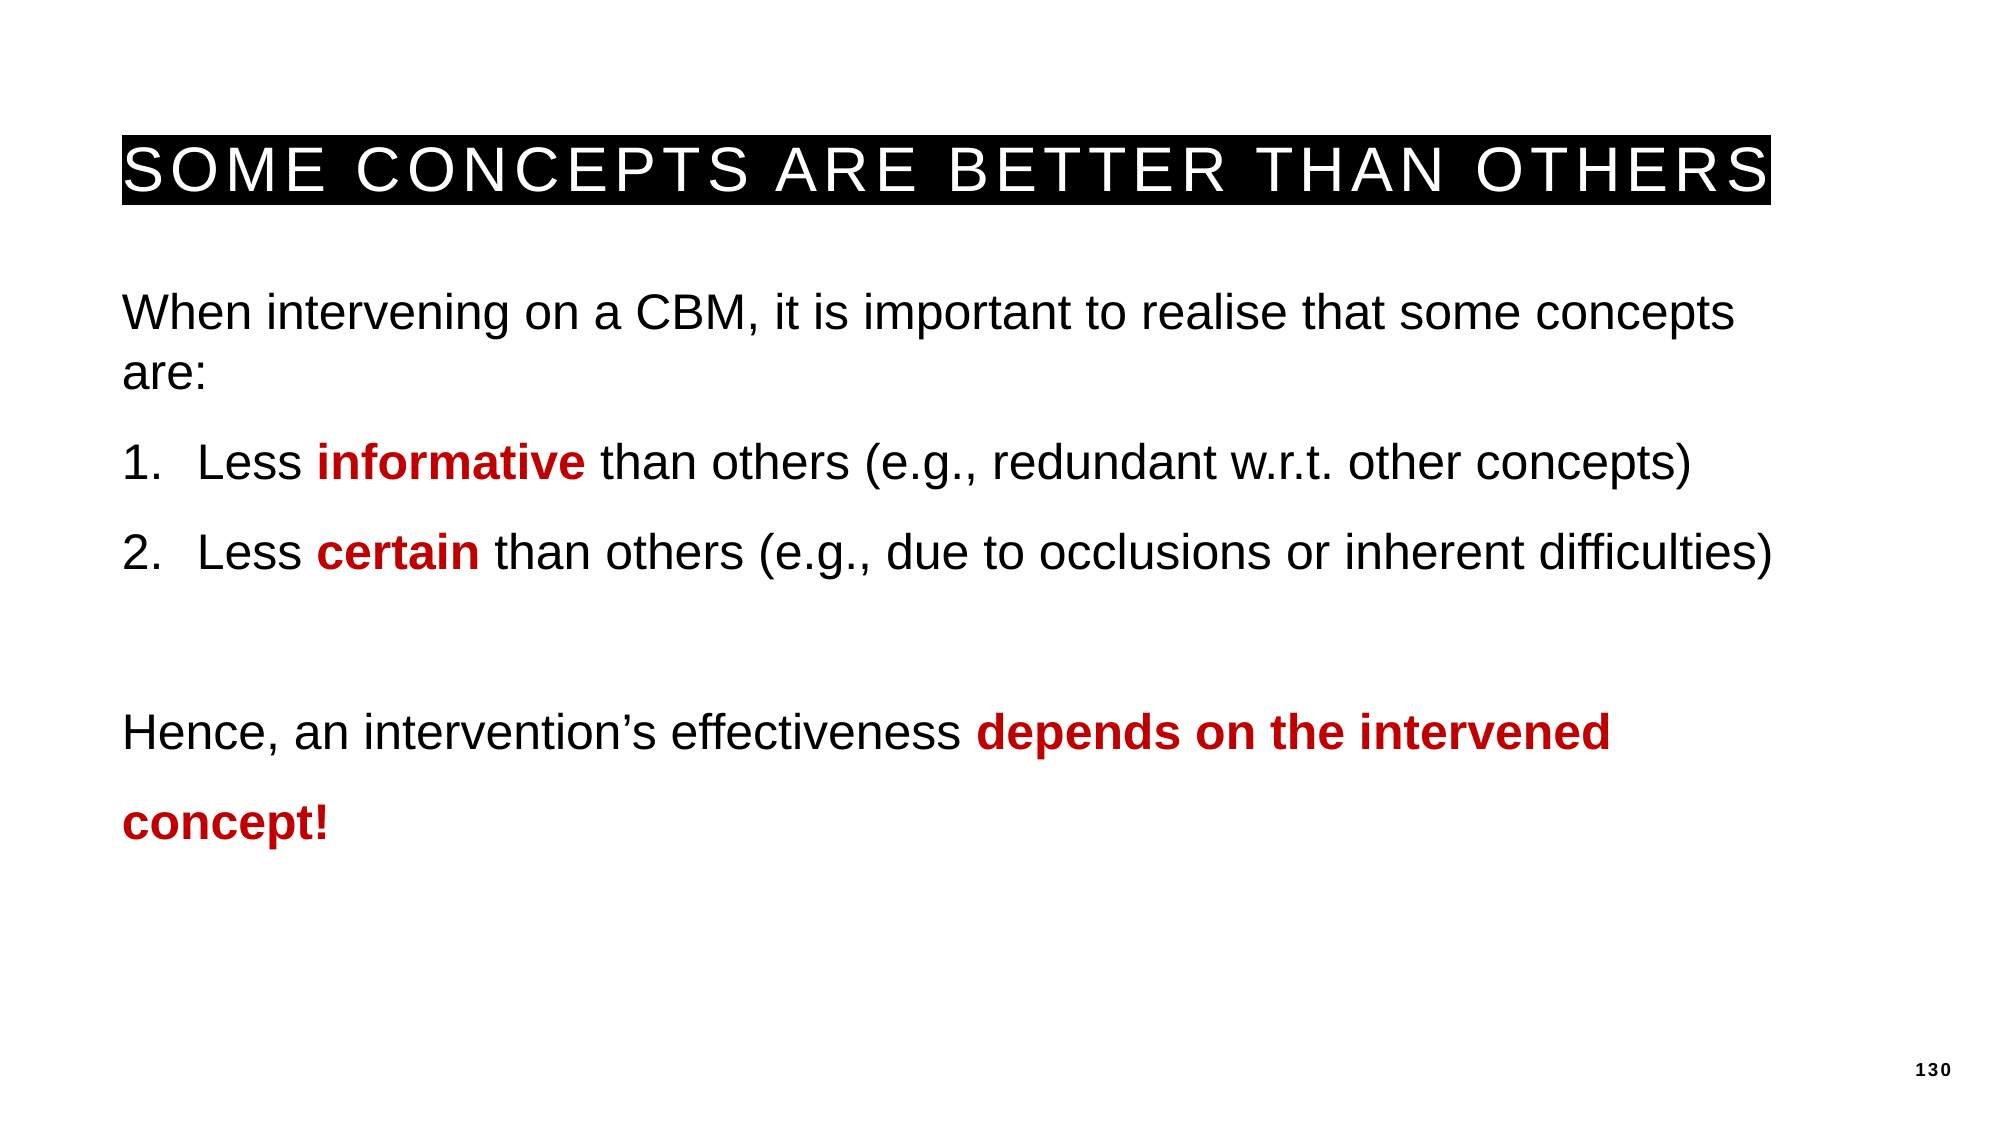

# Some concepts are better than others
When intervening on a CBM, it is important to realise that some concepts are:
Less informative than others (e.g., redundant w.r.t. other concepts)
Less certain than others (e.g., due to occlusions or inherent difficulties)

Hence, an intervention’s effectiveness depends on the intervened concept!
130